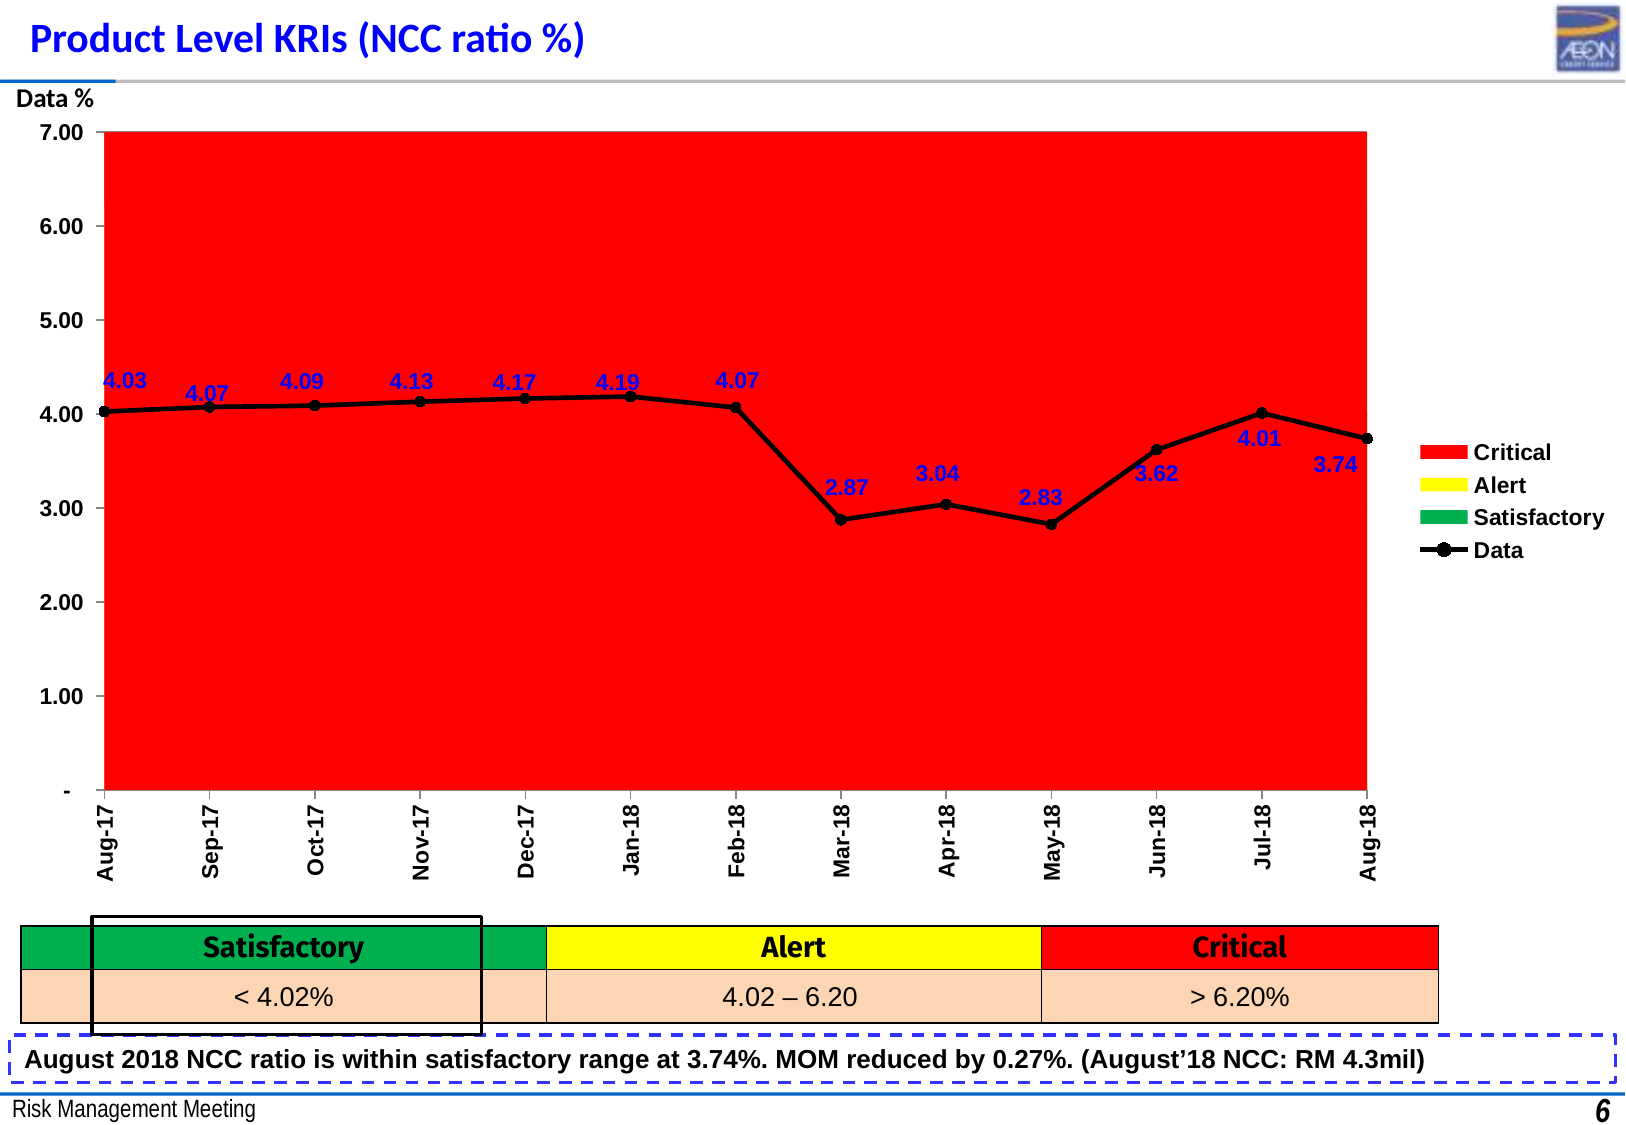

Product Level KRIs (NCC ratio %)
Data %

### Chart

| Category | Critical | Alert | Satisfactory | Data |
|---|---|---|---|---|
| 42948 | 7.0 | 6.2 | 4.02 | 4.0268113249425745 |
| 42979 | 7.0 | 6.2 | 4.02 | 4.074861351589126 |
| 43009 | 7.0 | 6.2 | 4.02 | 4.0893160584739086 |
| 43040 | 7.0 | 6.2 | 4.02 | 4.131817495676191 |
| 43070 | 7.0 | 6.2 | 4.02 | 4.165339493641011 |
| 43101 | 7.0 | 6.2 | 4.02 | 4.186053994862744 |
| 43132 | 7.0 | 6.2 | 4.02 | 4.0693277618589265 |
| 43160 | 7.0 | 6.2 | 4.02 | 2.874 |
| 43191 | 7.0 | 6.2 | 4.02 | 3.04 |
| 43221 | 7.0 | 6.2 | 4.02 | 2.826 |
| 43252 | 7.0 | 6.2 | 4.02 | 3.62 |
| 43282 | 7.0 | 6.2 | 4.02 | 4.011 |
| 43313 | 7.0 | 6.2 | 4.02 | 3.738 |
| Satisfactory | Alert | Critical |
| --- | --- | --- |
| < 4.02% | 4.02 – 6.20 | > 6.20% |
August 2018 NCC ratio is within satisfactory range at 3.74%. MOM reduced by 0.27%. (August’18 NCC: RM 4.3mil)